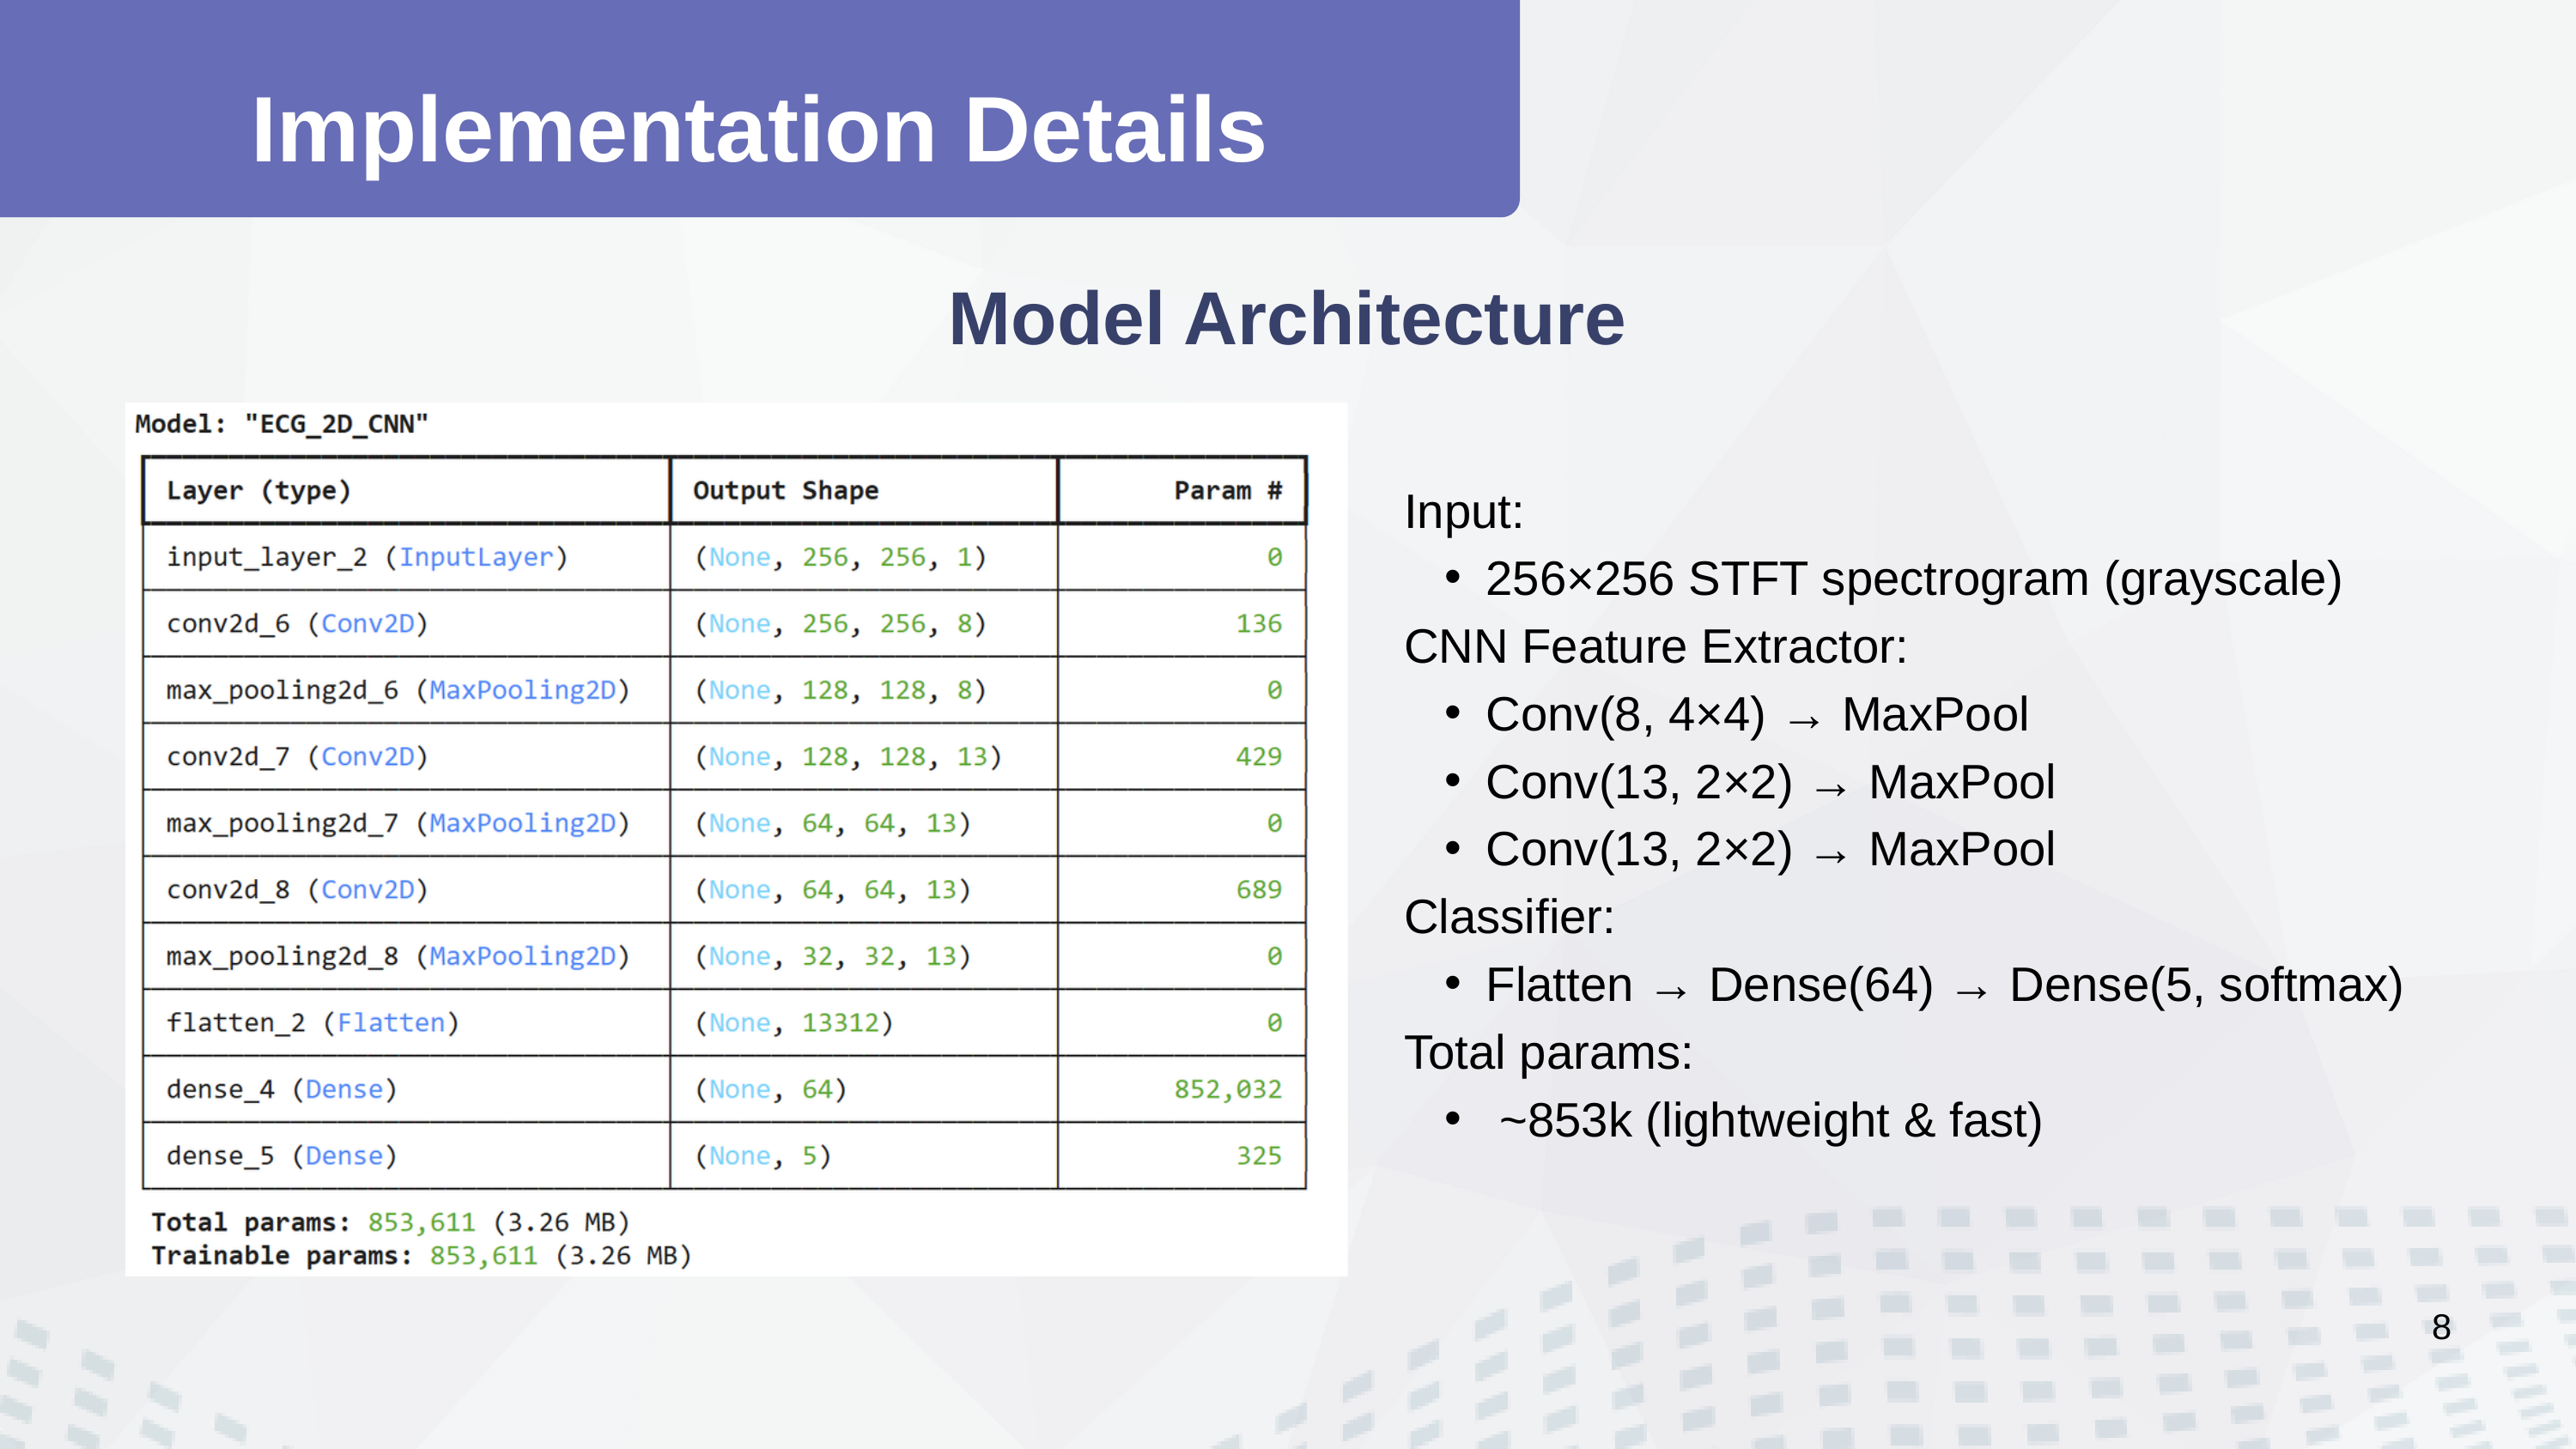

Implementation Details

Model Architecture

Input:
256×256 STFT spectrogram (grayscale)
CNN Feature Extractor:
Conv(8, 4×4) → MaxPool
Conv(13, 2×2) → MaxPool
Conv(13, 2×2) → MaxPool
Classifier:
Flatten → Dense(64) → Dense(5, softmax)
Total params:
 ~853k (lightweight & fast)

8